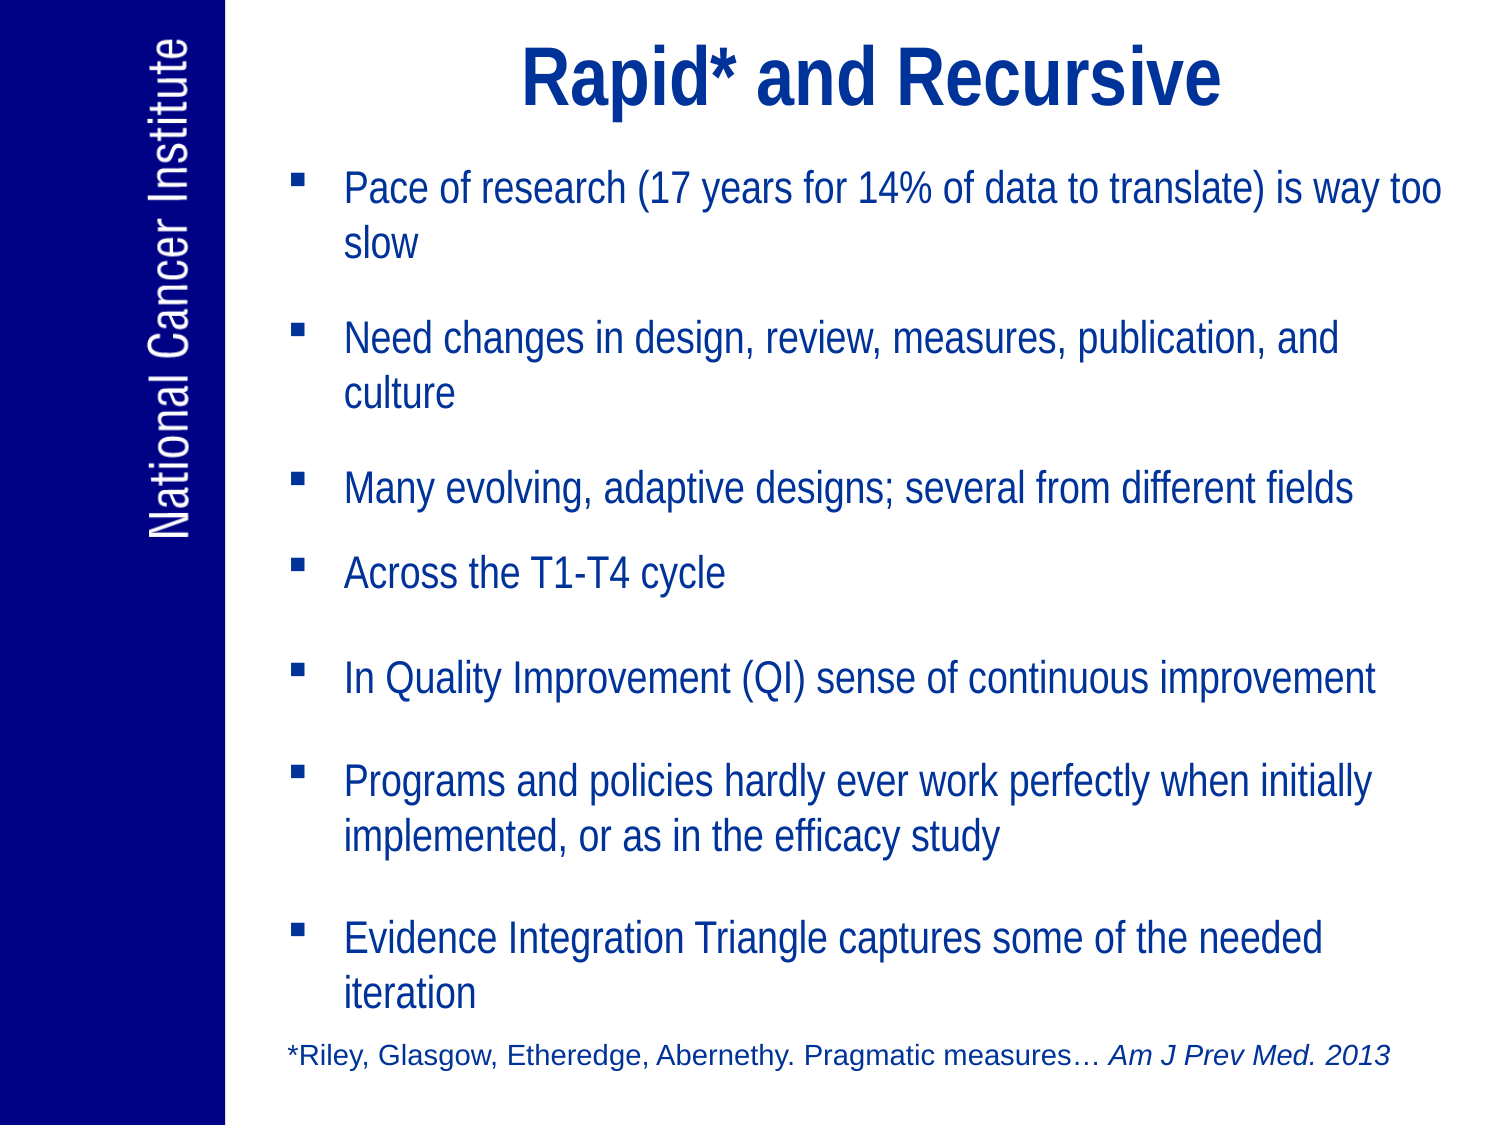

# Rapid* and Recursive
Pace of research (17 years for 14% of data to translate) is way too slow

Need changes in design, review, measures, publication, and culture

Many evolving, adaptive designs; several from different fields

Across the T1-T4 cycle

In Quality Improvement (QI) sense of continuous improvement

Programs and policies hardly ever work perfectly when initially implemented, or as in the efficacy study

Evidence Integration Triangle captures some of the needed iteration
*Riley, Glasgow, Etheredge, Abernethy. Pragmatic measures… Am J Prev Med. 2013